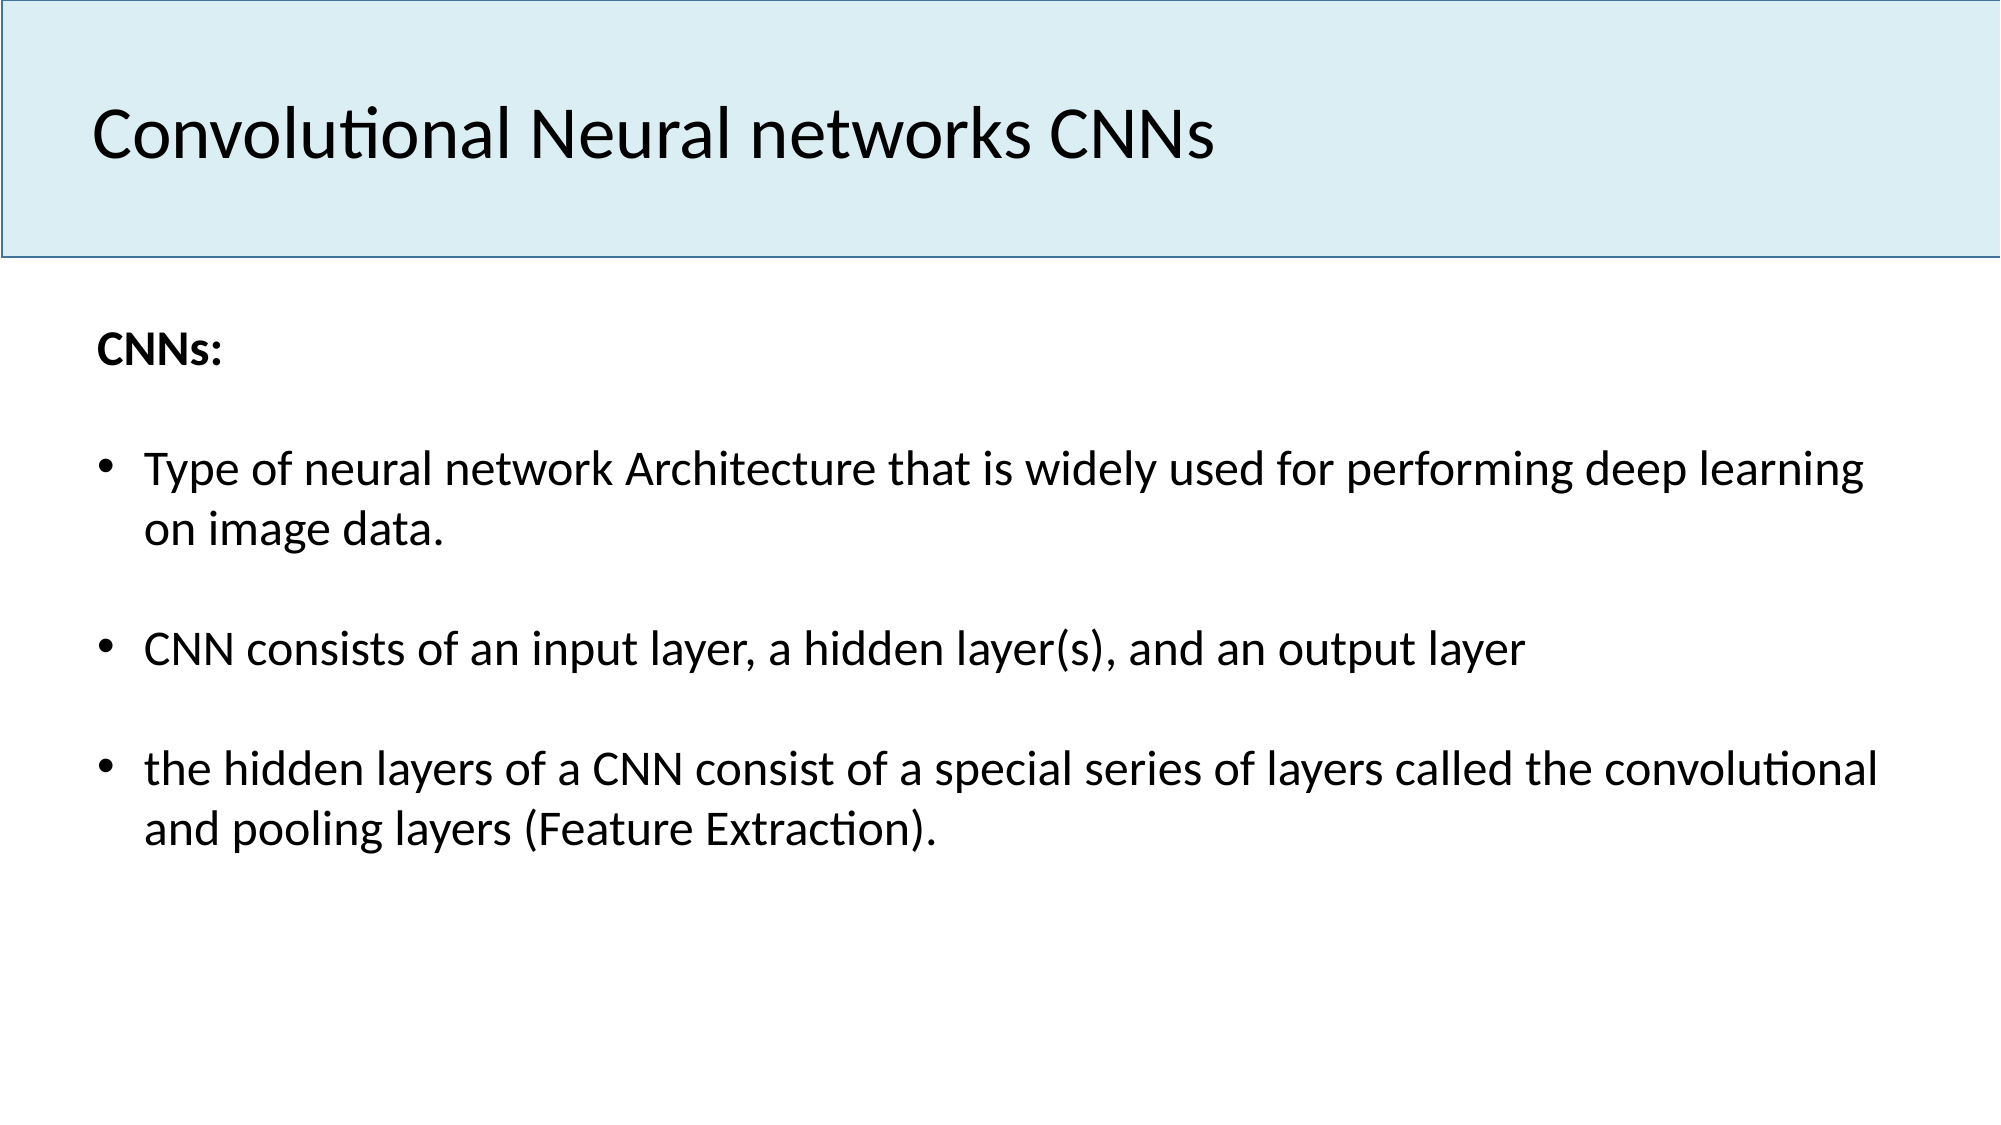

Convolutional Neural networks CNNs

CNNs:

Type of neural network Architecture that is widely used for performing deep learning on image data.

CNN consists of an input layer, a hidden layer(s), and an output layer

the hidden layers of a CNN consist of a special series of layers called the convolutional and pooling layers (Feature Extraction).